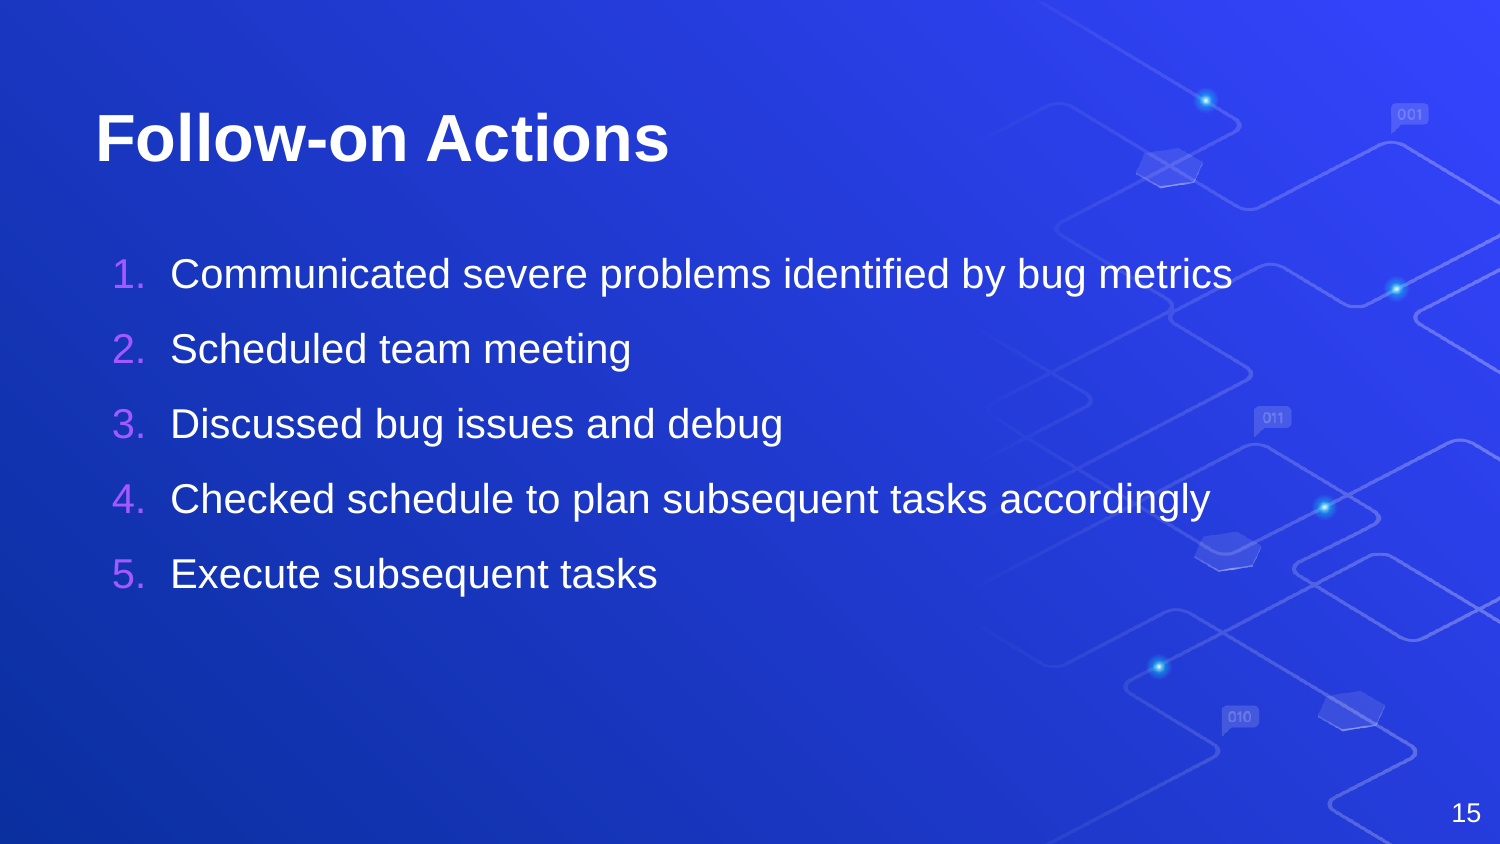

# Follow-on Actions
Communicated severe problems identified by bug metrics
Scheduled team meeting
Discussed bug issues and debug
Checked schedule to plan subsequent tasks accordingly
Execute subsequent tasks
15